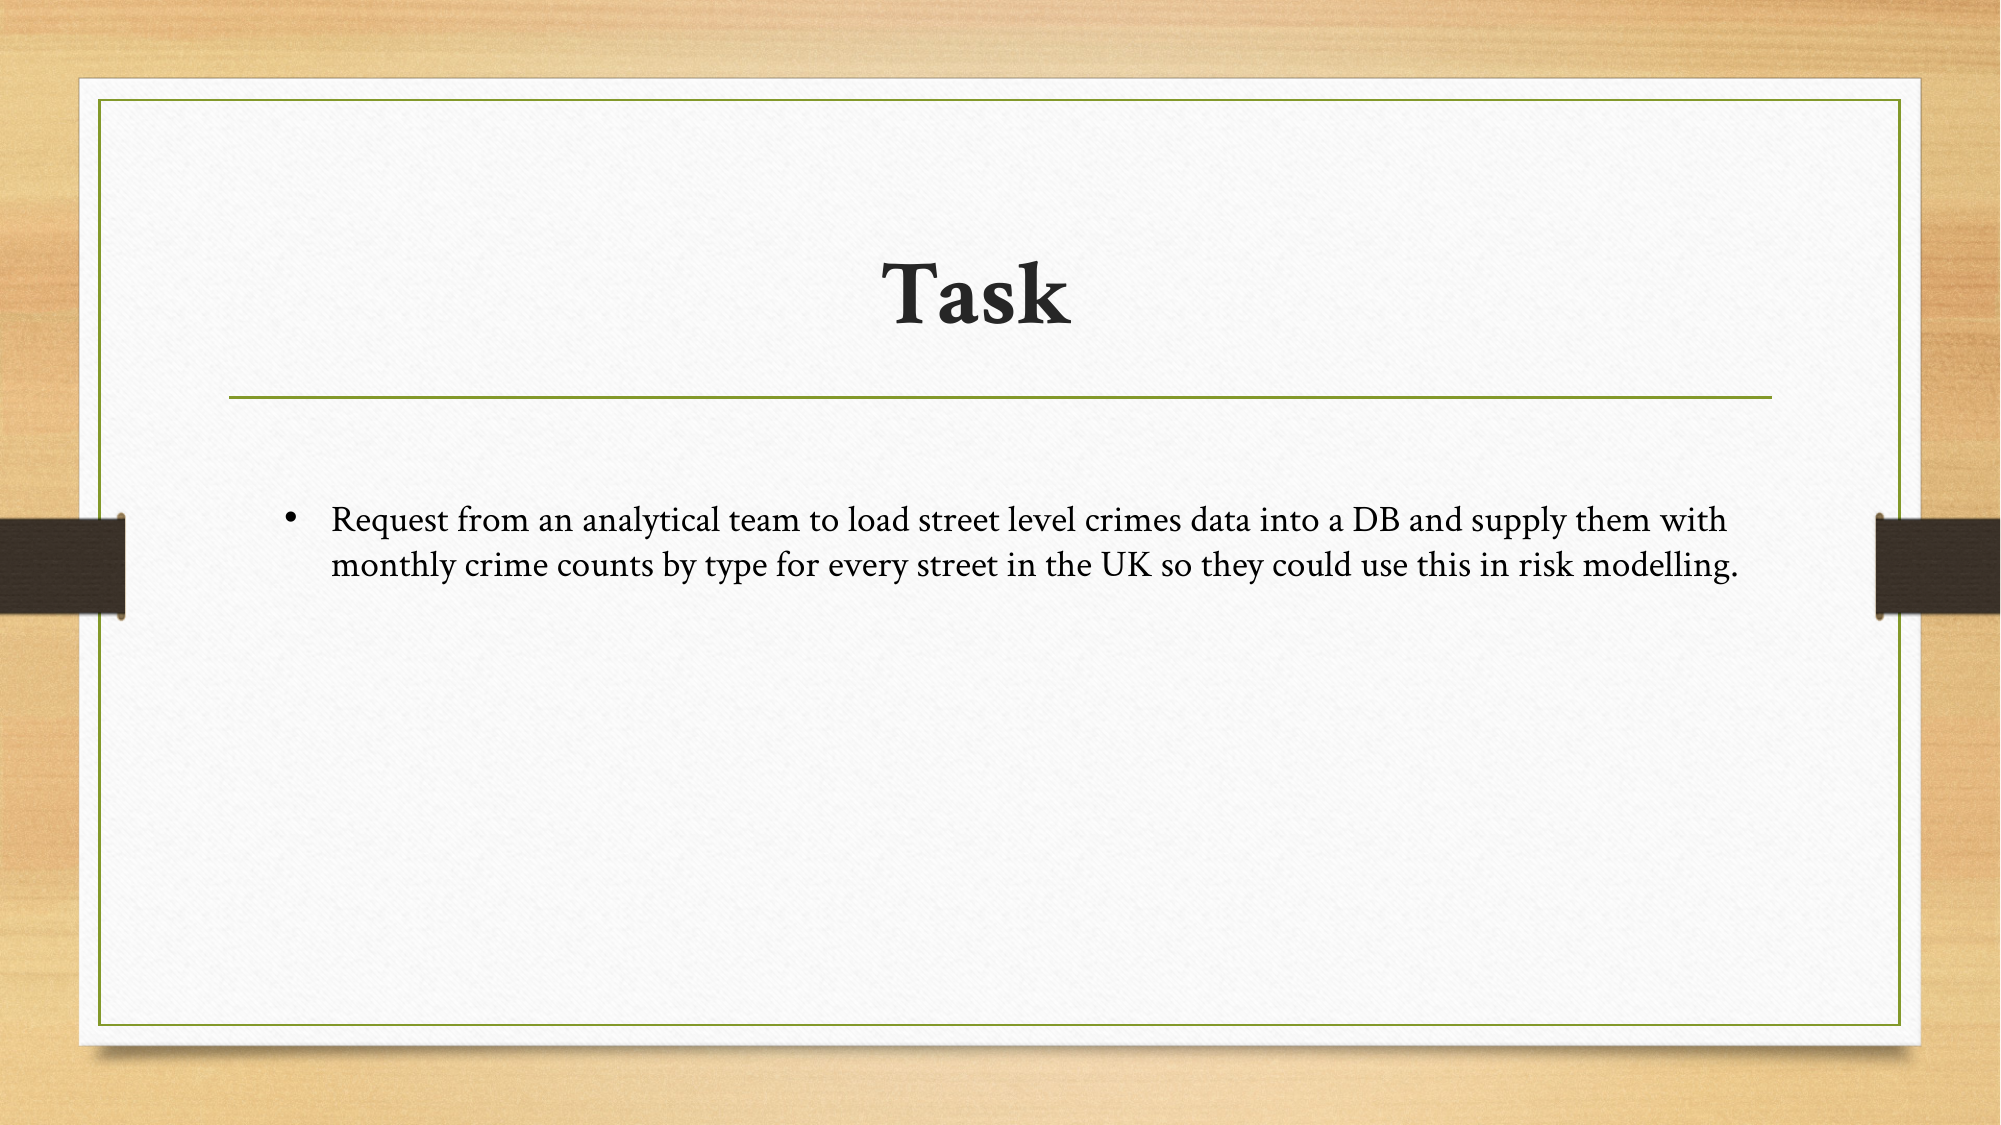

# Task
Request from an analytical team to load street level crimes data into a DB and supply them with monthly crime counts by type for every street in the UK so they could use this in risk modelling.